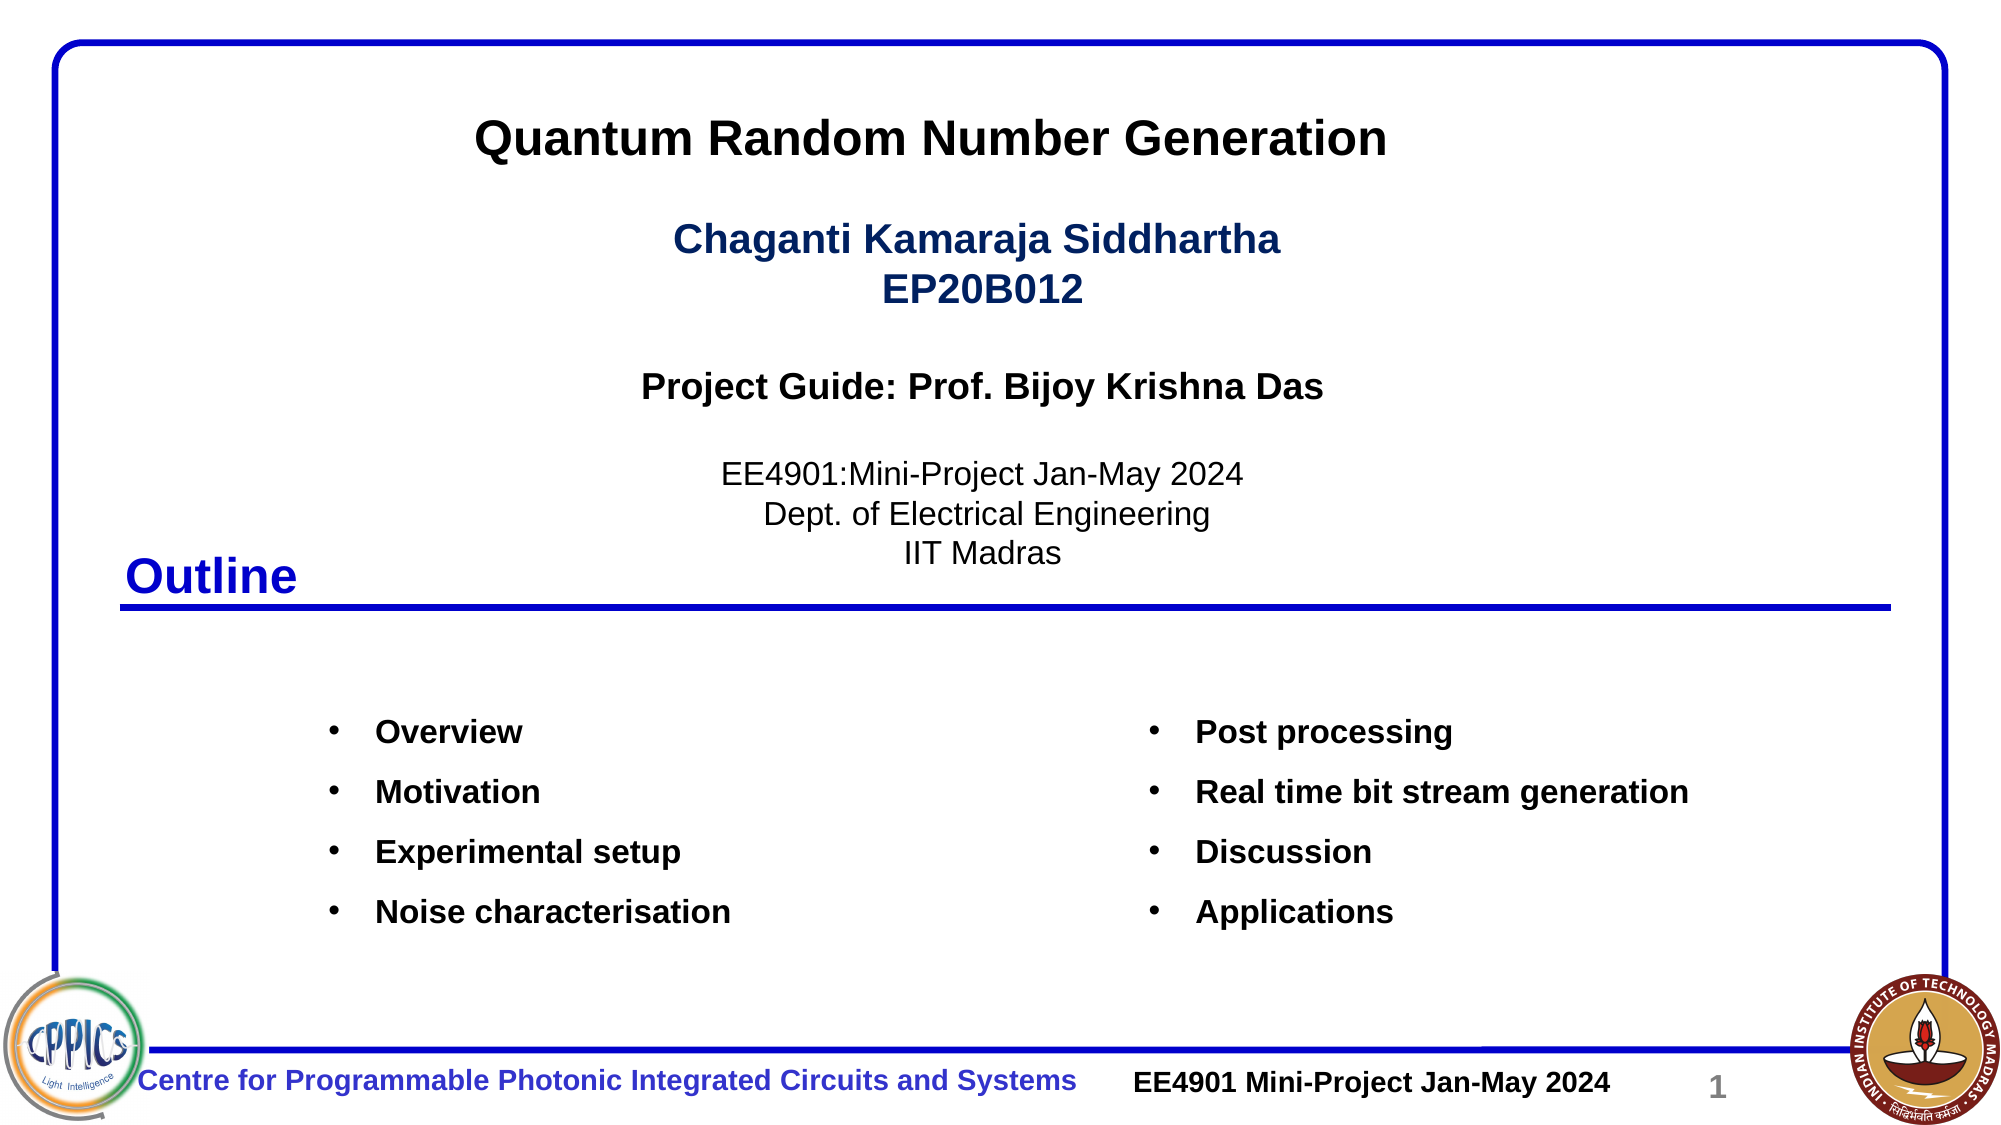

Quantum Random Number Generation
Chaganti Kamaraja Siddhartha
EP20B012

Project Guide: Prof. Bijoy Krishna Das

EE4901:Mini-Project Jan-May 2024
 Dept. of Electrical Engineering
IIT Madras
Outline

Overview
Motivation
Experimental setup
Noise characterisation

Post processing
Real time bit stream generation
Discussion
Applications
1